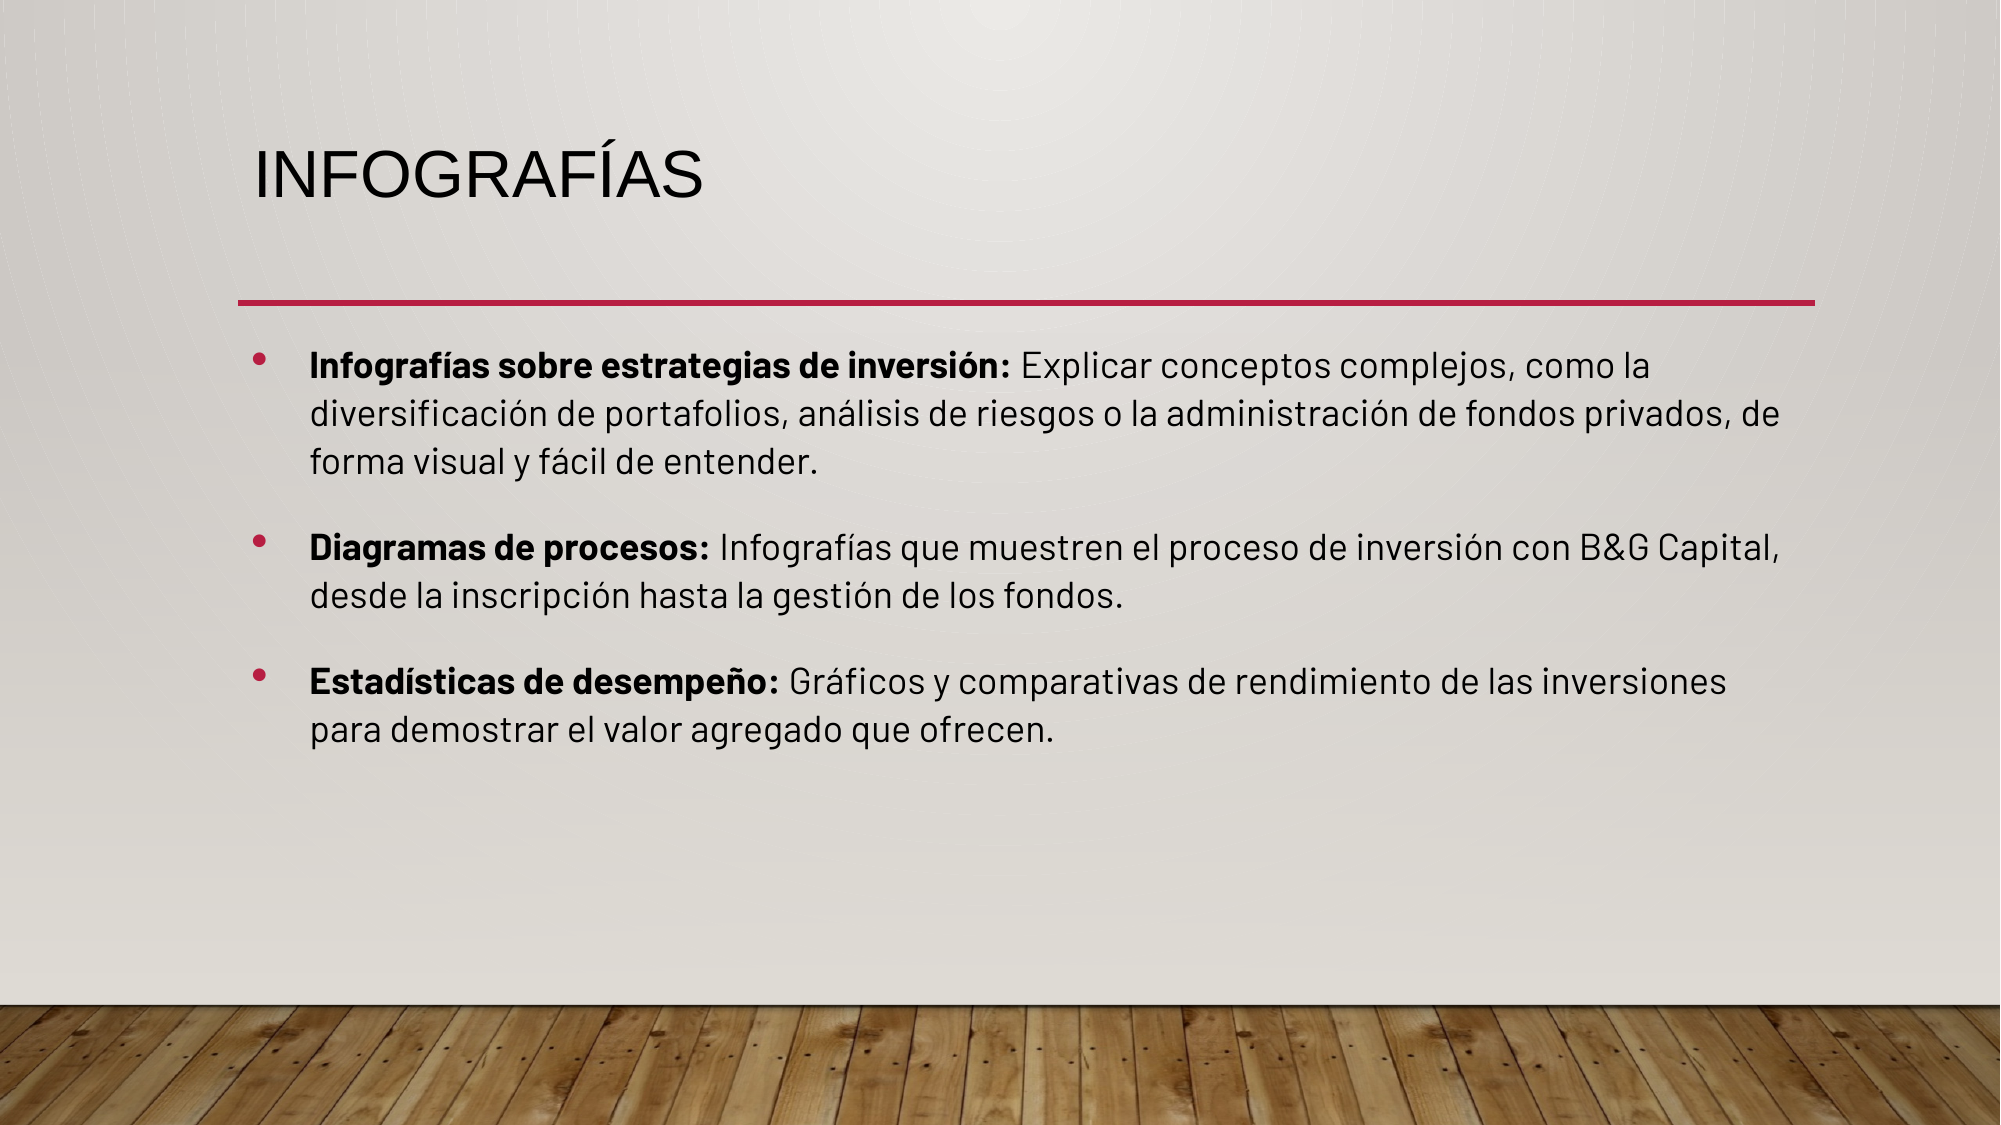

# Infografías
Infografías sobre estrategias de inversión: Explicar conceptos complejos, como la diversificación de portafolios, análisis de riesgos o la administración de fondos privados, de forma visual y fácil de entender.
Diagramas de procesos: Infografías que muestren el proceso de inversión con B&G Capital, desde la inscripción hasta la gestión de los fondos.
Estadísticas de desempeño: Gráficos y comparativas de rendimiento de las inversiones para demostrar el valor agregado que ofrecen.